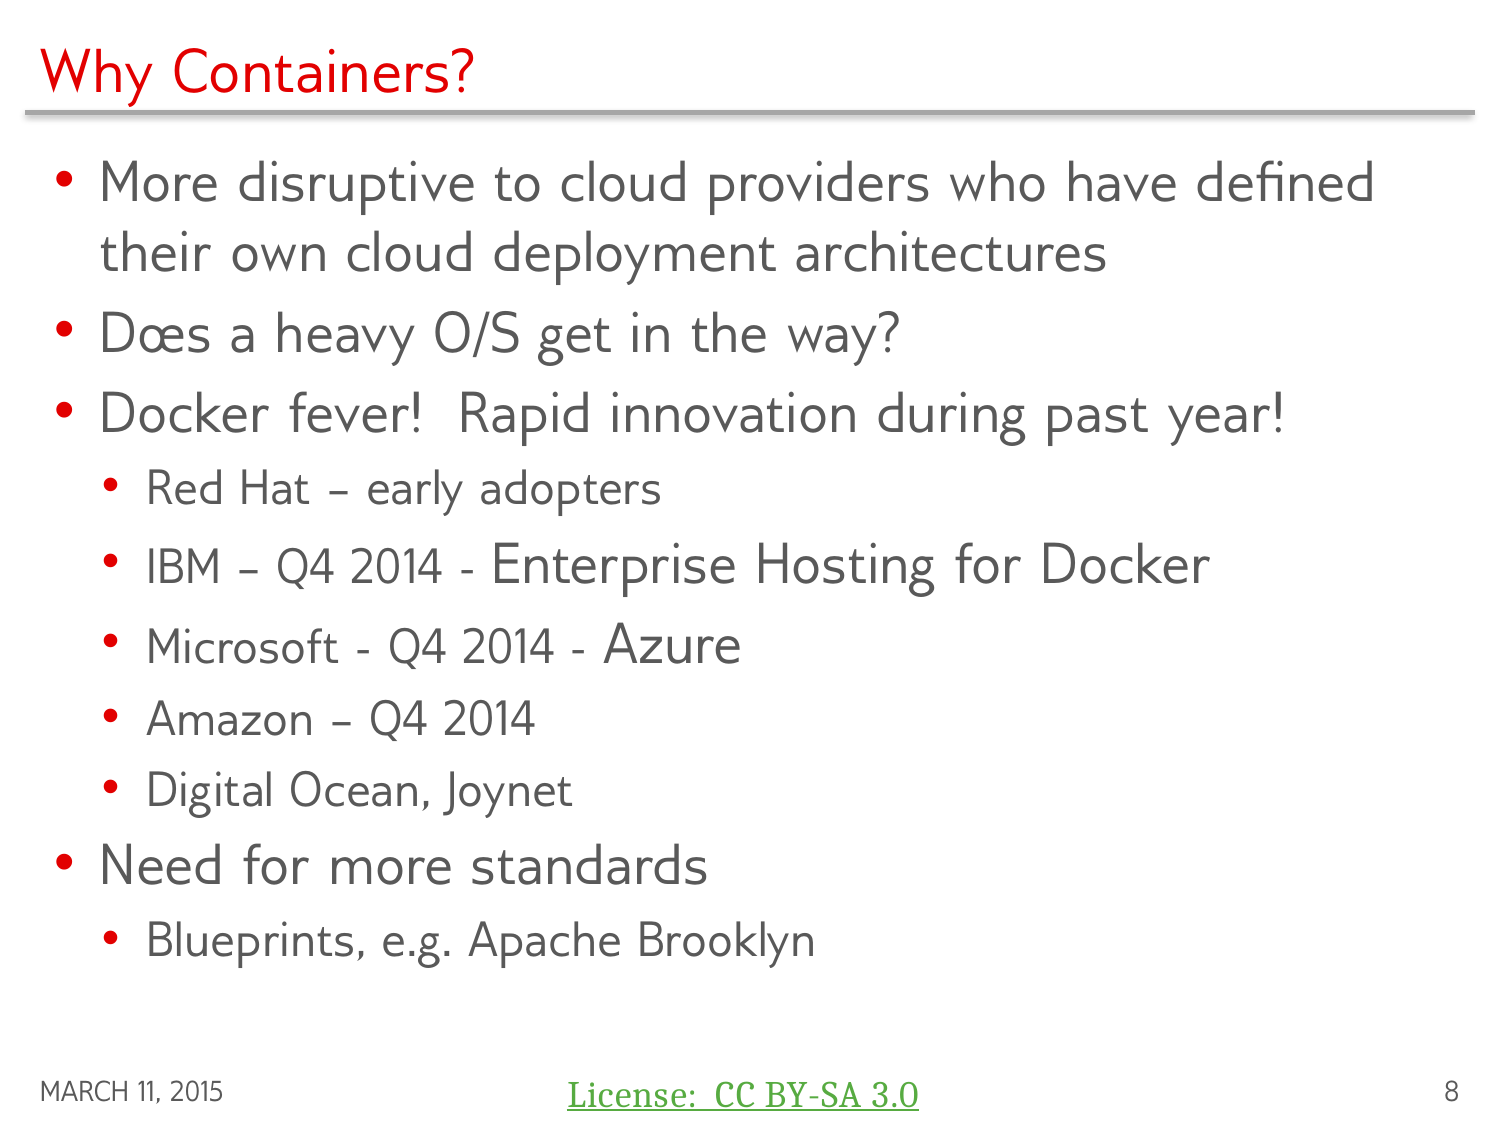

# Why Containers?
More disruptive to cloud providers who have defined their own cloud deployment architectures
Does a heavy O/S get in the way?
Docker fever!  Rapid innovation during past year!
Red Hat – early adopters
IBM – Q4 2014 - Enterprise Hosting for Docker
Microsoft - Q4 2014 - Azure
Amazon – Q4 2014
Digital Ocean, Joynet
Need for more standards
Blueprints, e.g. Apache Brooklyn
March 11, 2015
8